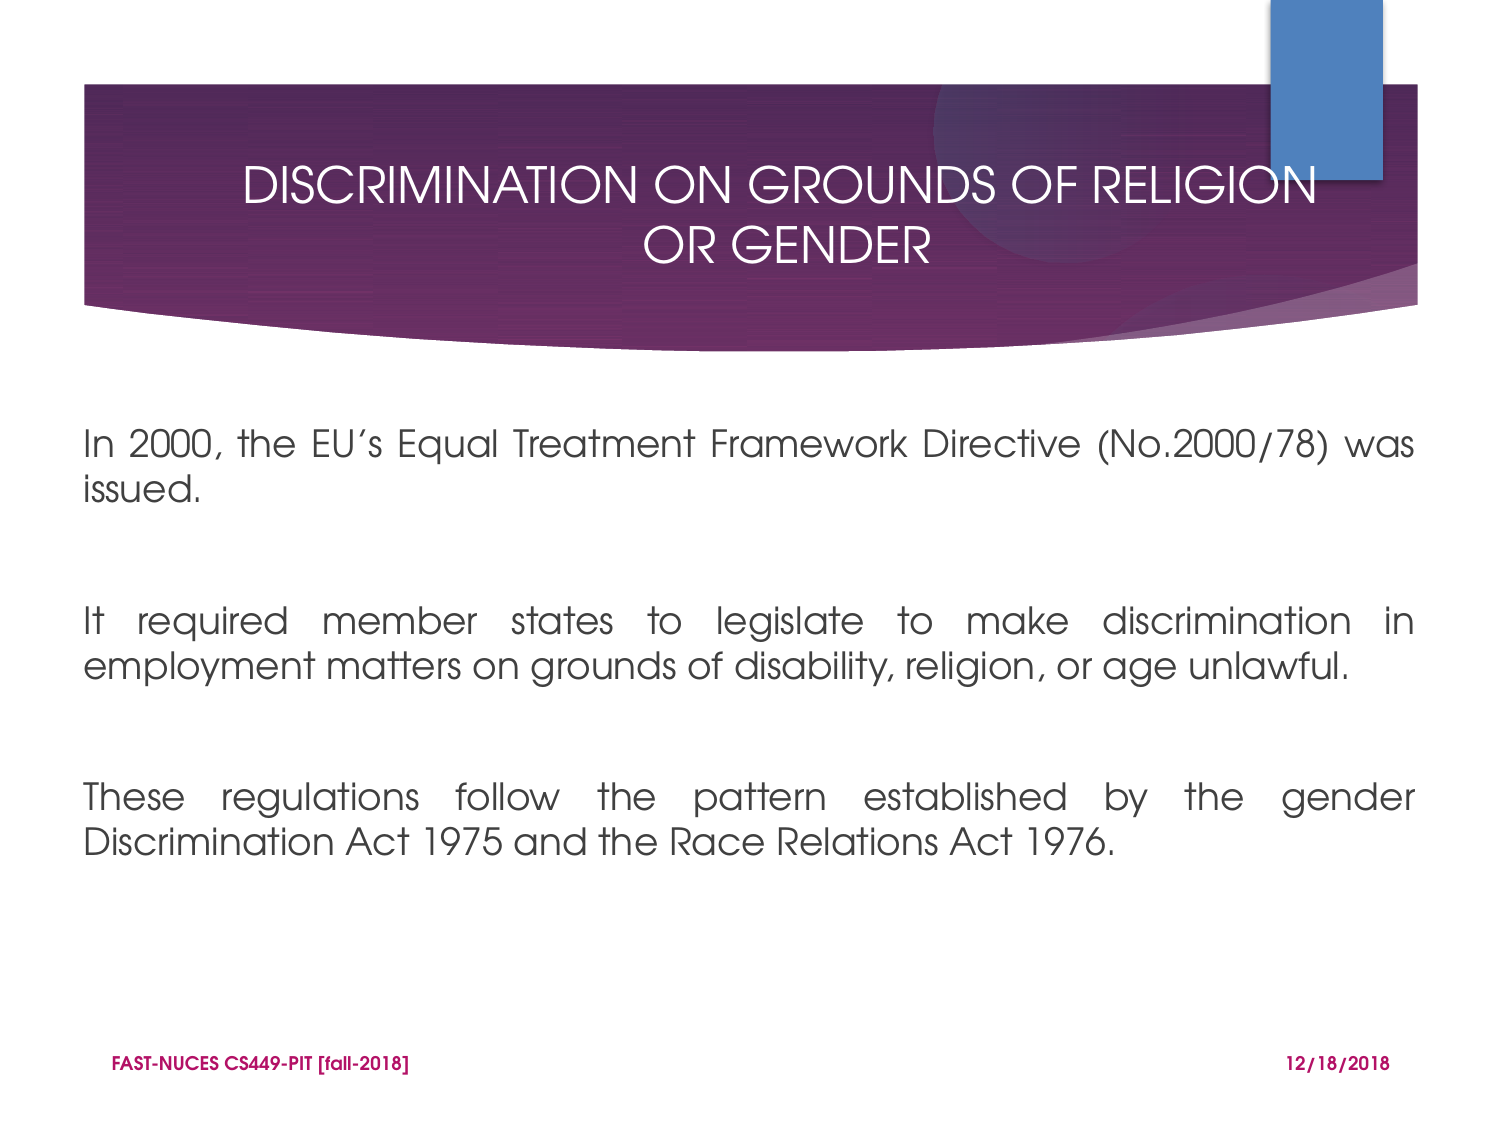

DISCRIMINATION ON GROUNDS OF RELIGION
OR GENDER
In 2000, the EU’s Equal Treatment Framework Directive (No.2000/78) was issued.

It required member states to legislate to make discrimination in employment matters on grounds of disability, religion, or age unlawful.

These regulations follow the pattern established by the gender Discrimination Act 1975 and the Race Relations Act 1976.
30
FAST-NUCES CS449-PIT [fall-2018]
12/18/2018